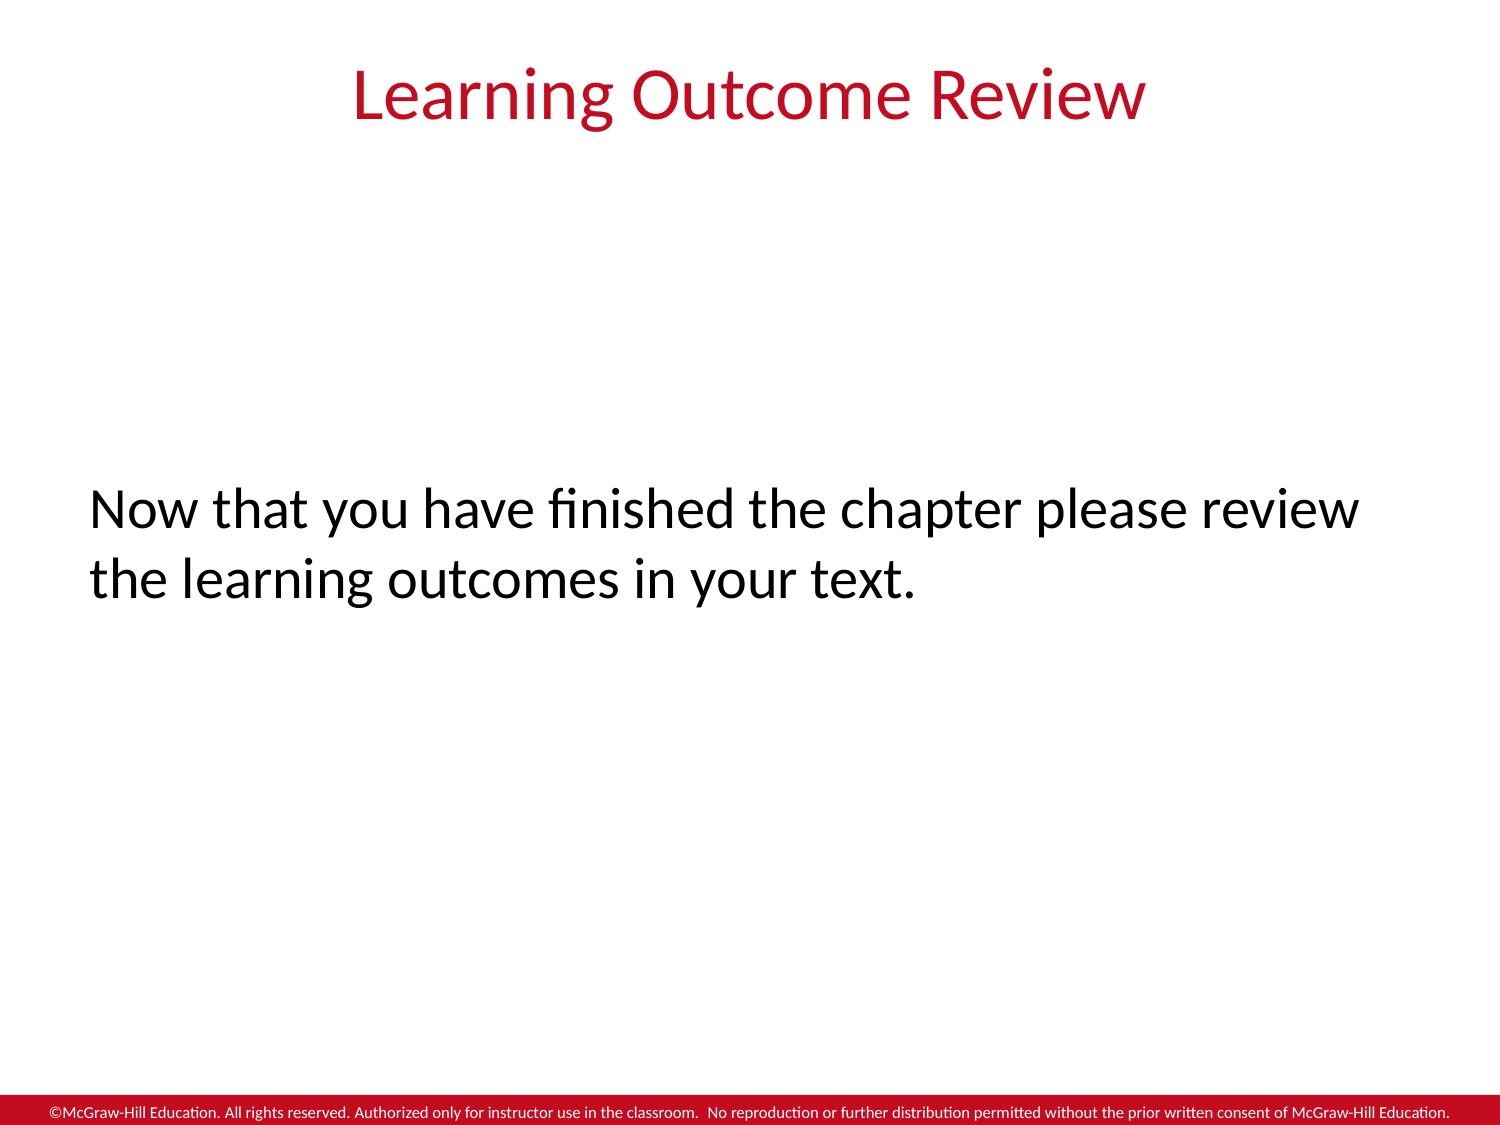

# Learning Outcome Review
Now that you have finished the chapter please review the learning outcomes in your text.